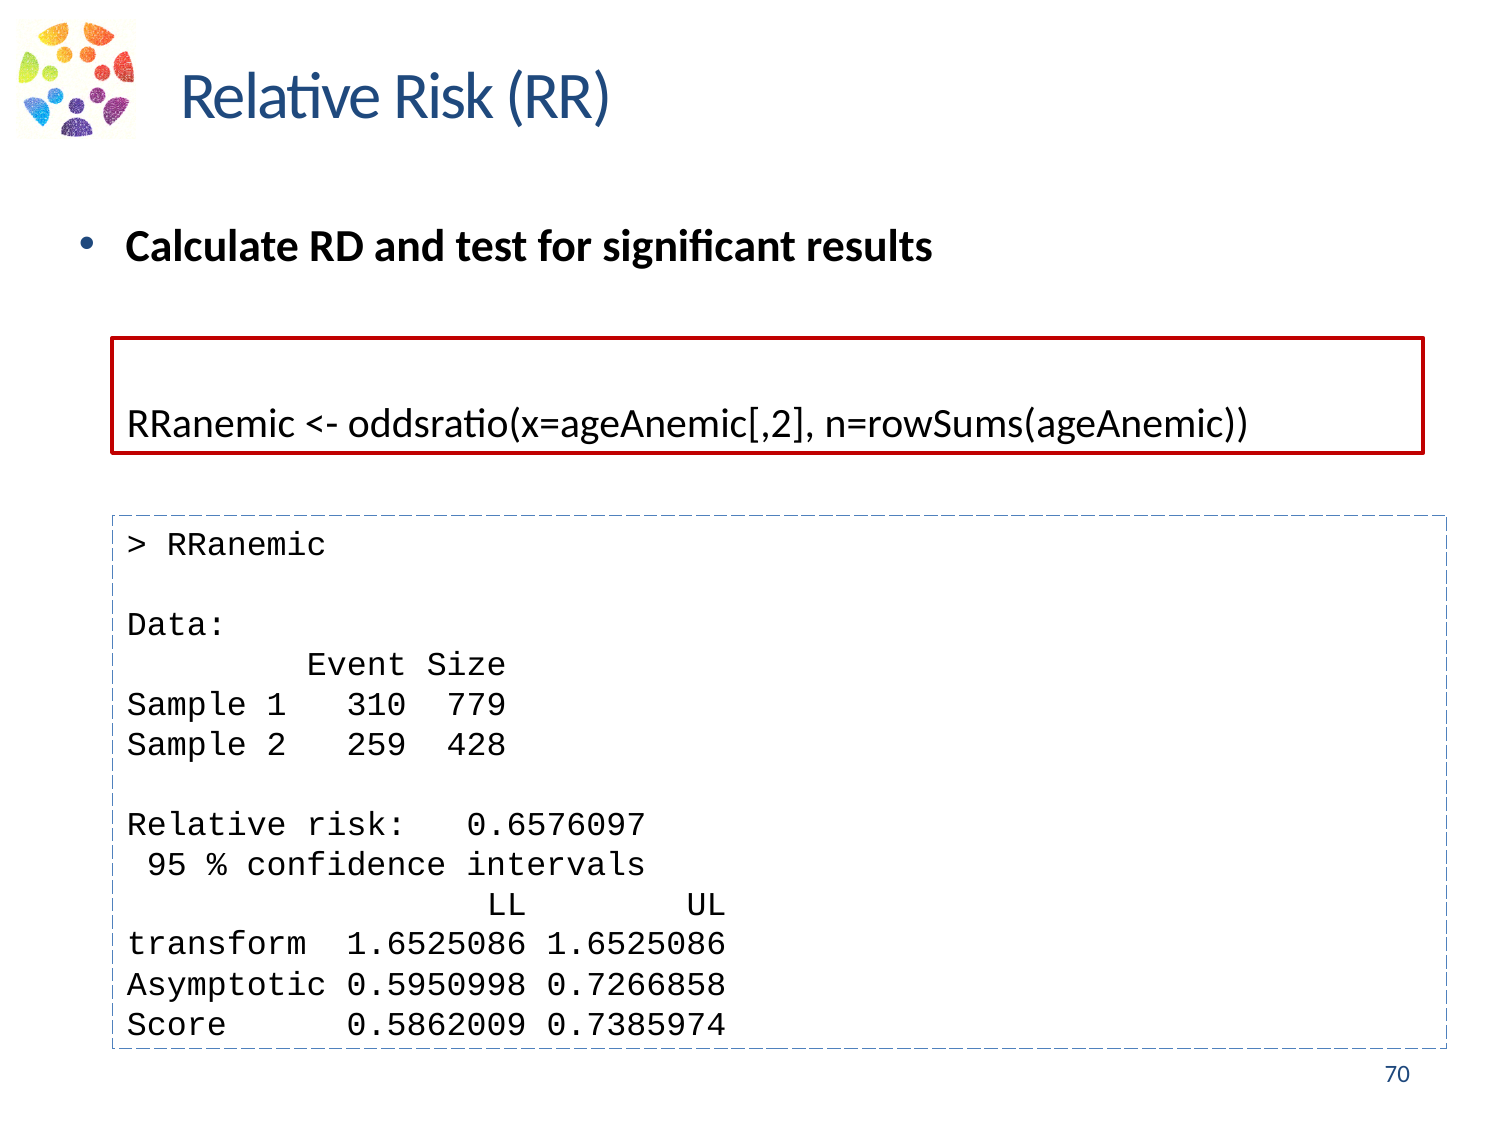

Relative Risk (RR)
Calculate RD and test for significant results
RRanemic <- oddsratio(x=ageAnemic[,2], n=rowSums(ageAnemic))
> RRanemic

Data:
         Event Size
Sample 1   310  779
Sample 2   259  428

Relative risk:   0.6576097
 95 % confidence intervals
                  LL        UL
transform  1.6525086 1.6525086
Asymptotic 0.5950998 0.7266858
Score      0.5862009 0.7385974
70